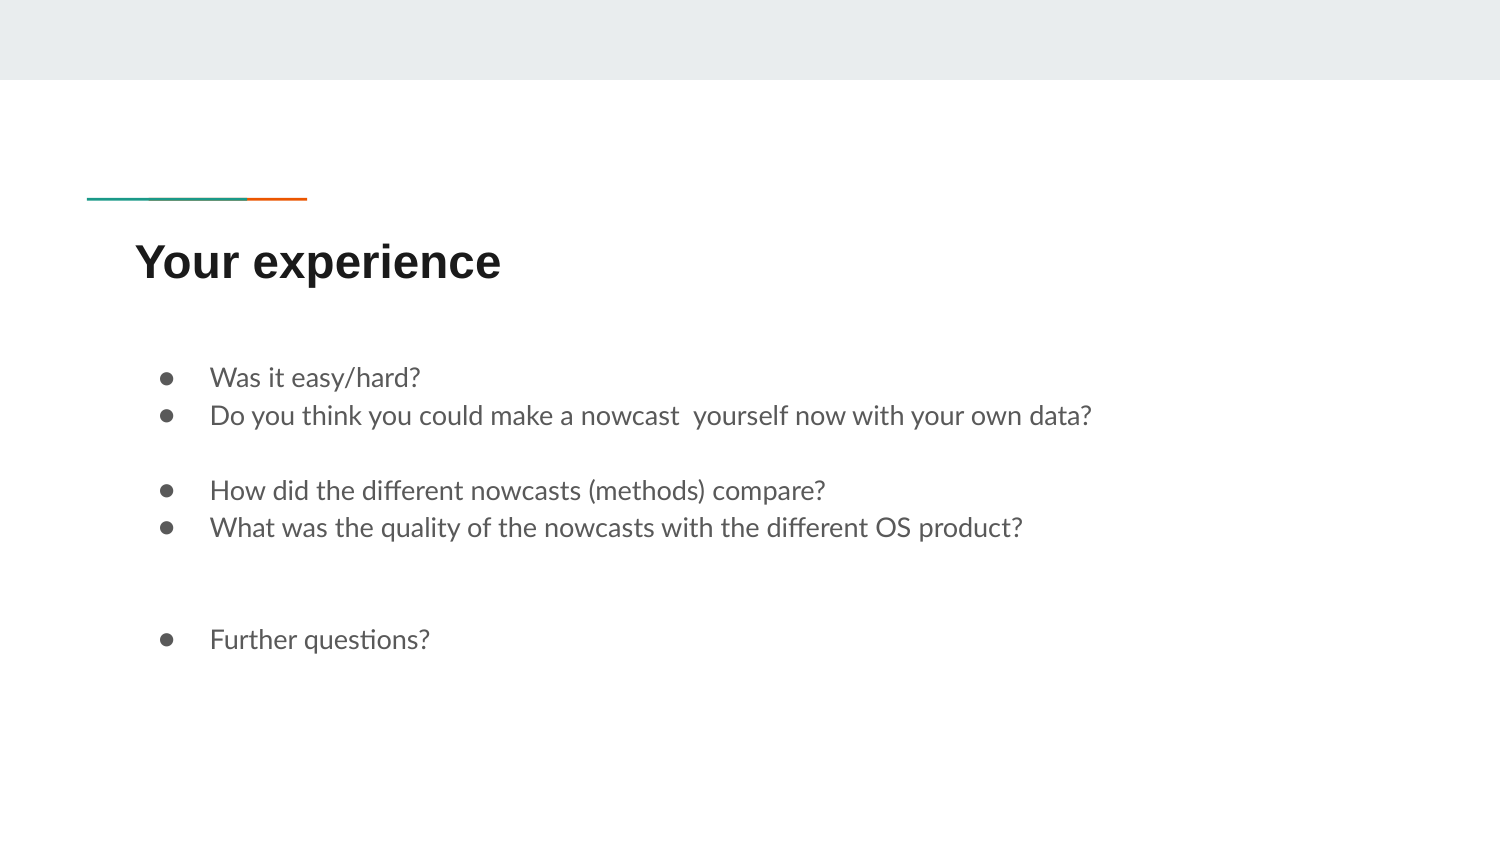

# Your experience
Was it easy/hard?
Do you think you could make a nowcast  yourself now with your own data?

How did the different nowcasts (methods) compare?
What was the quality of the nowcasts with the different OS product?

Further questions?